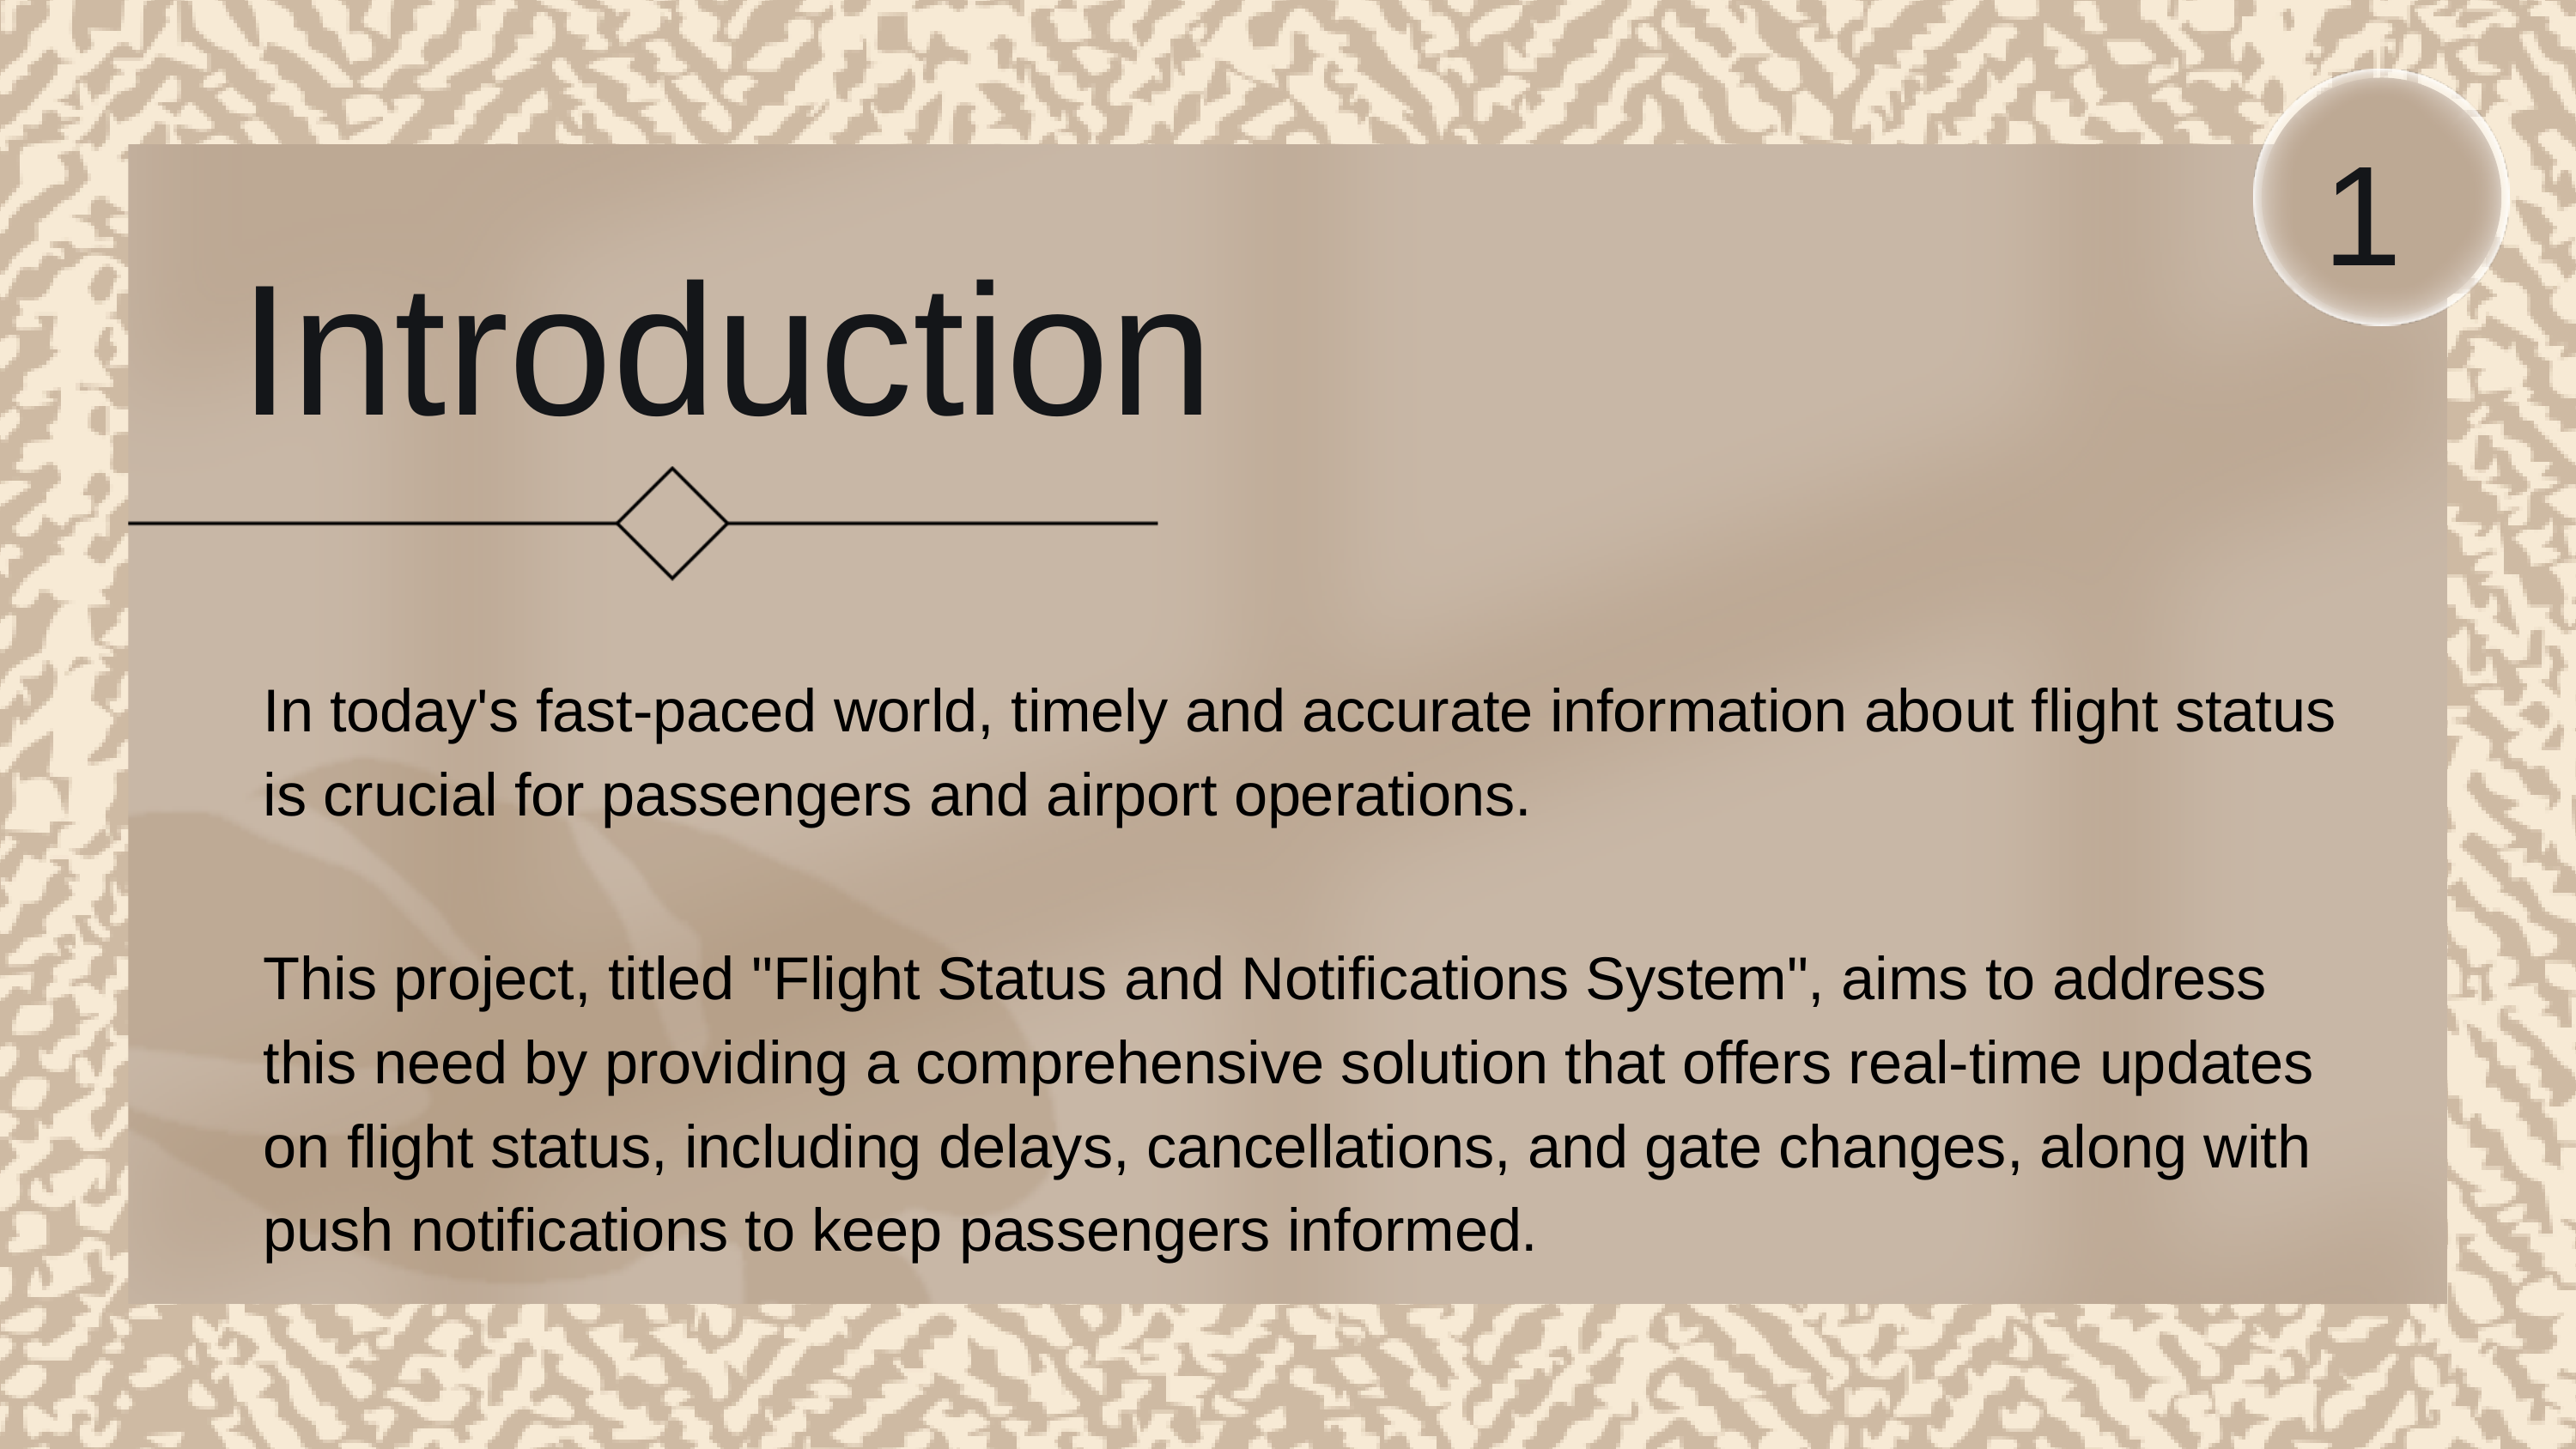

1

Introduction

In today's fast-paced world, timely and accurate information about flight status is crucial for passengers and airport operations.
This project, titled "Flight Status and Notifications System", aims to address this need by providing a comprehensive solution that offers real-time updates on flight status, including delays, cancellations, and gate changes, along with push notifications to keep passengers informed.